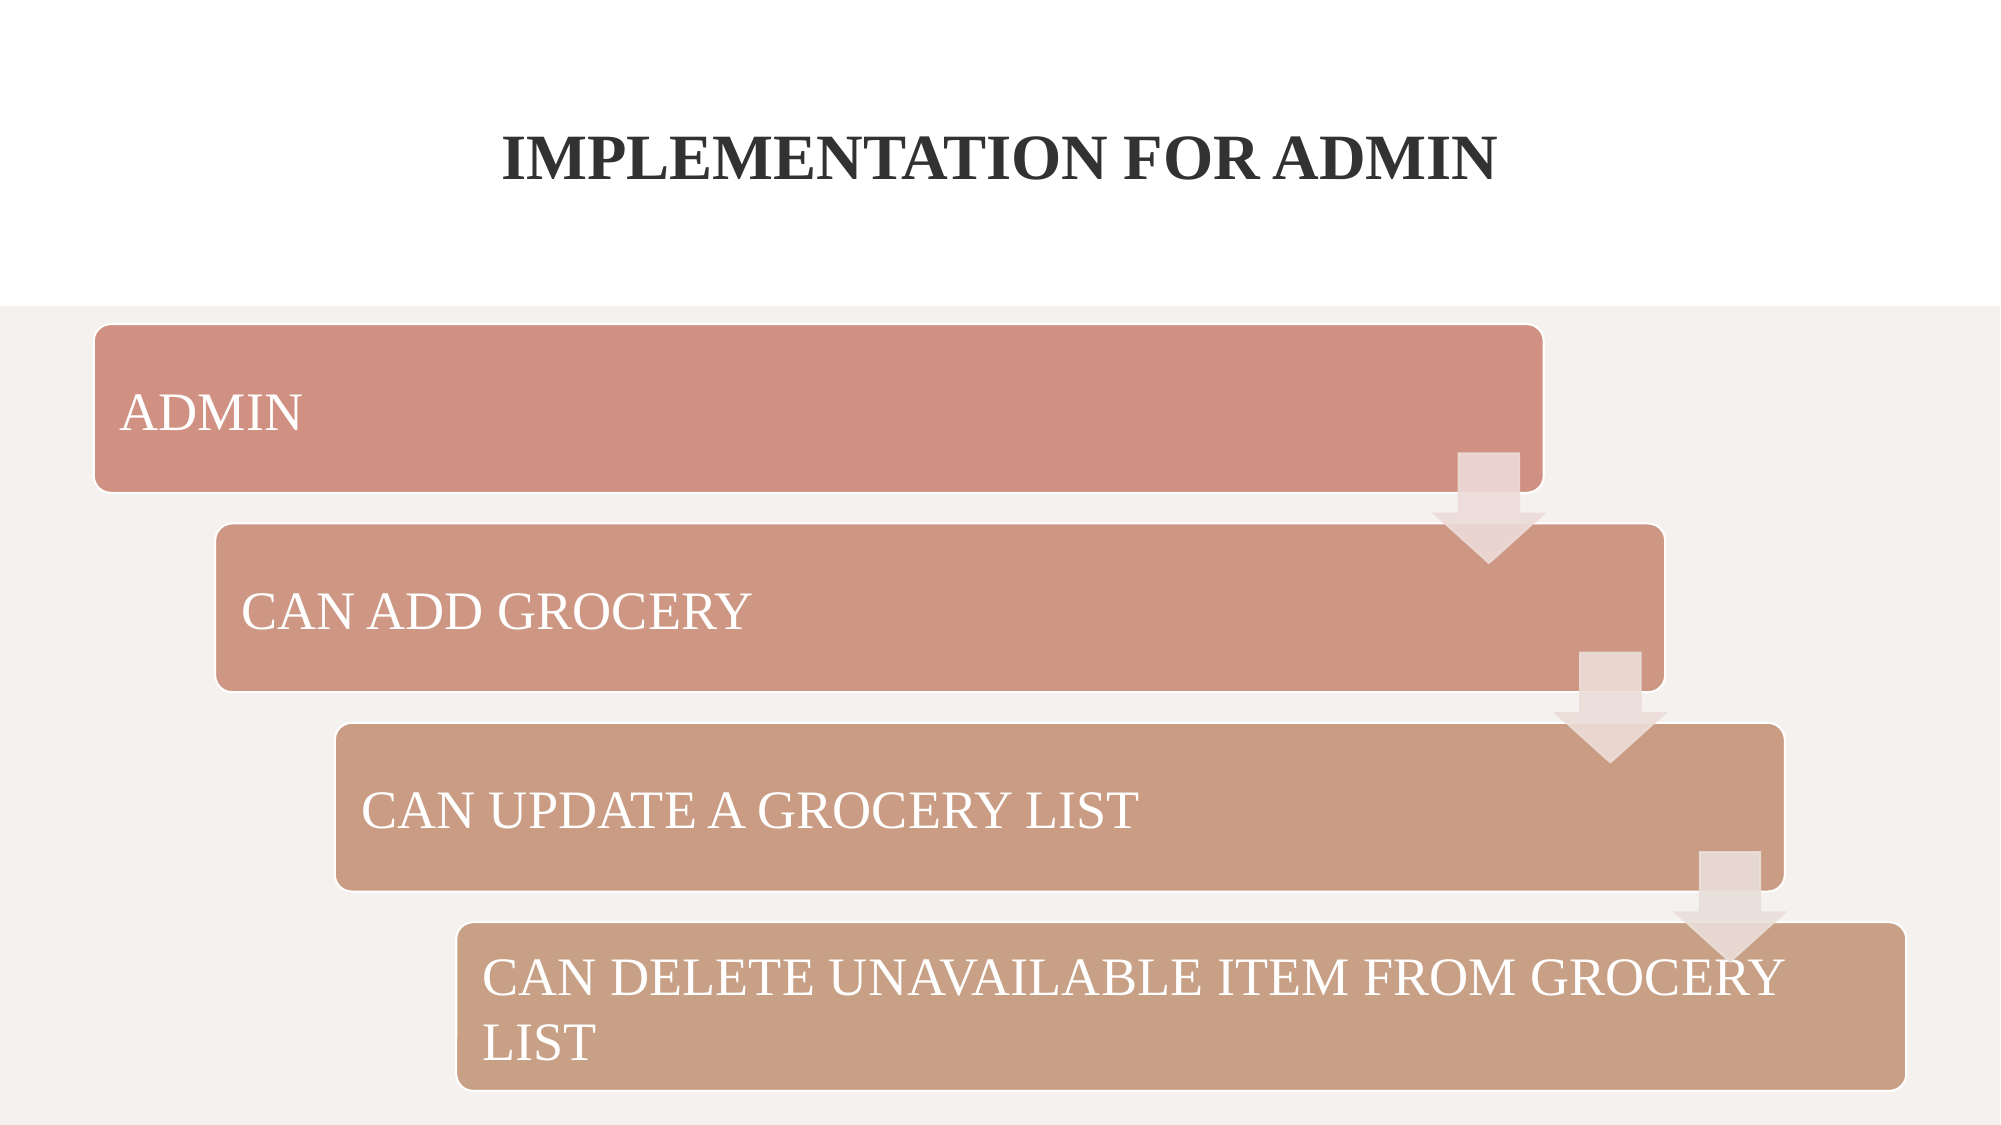

IMPLEMENTATION FOR ADMIN

ADMIN
Can add Grocery
Can update a Grocery list
Can delete Unavailable item from Grocery list